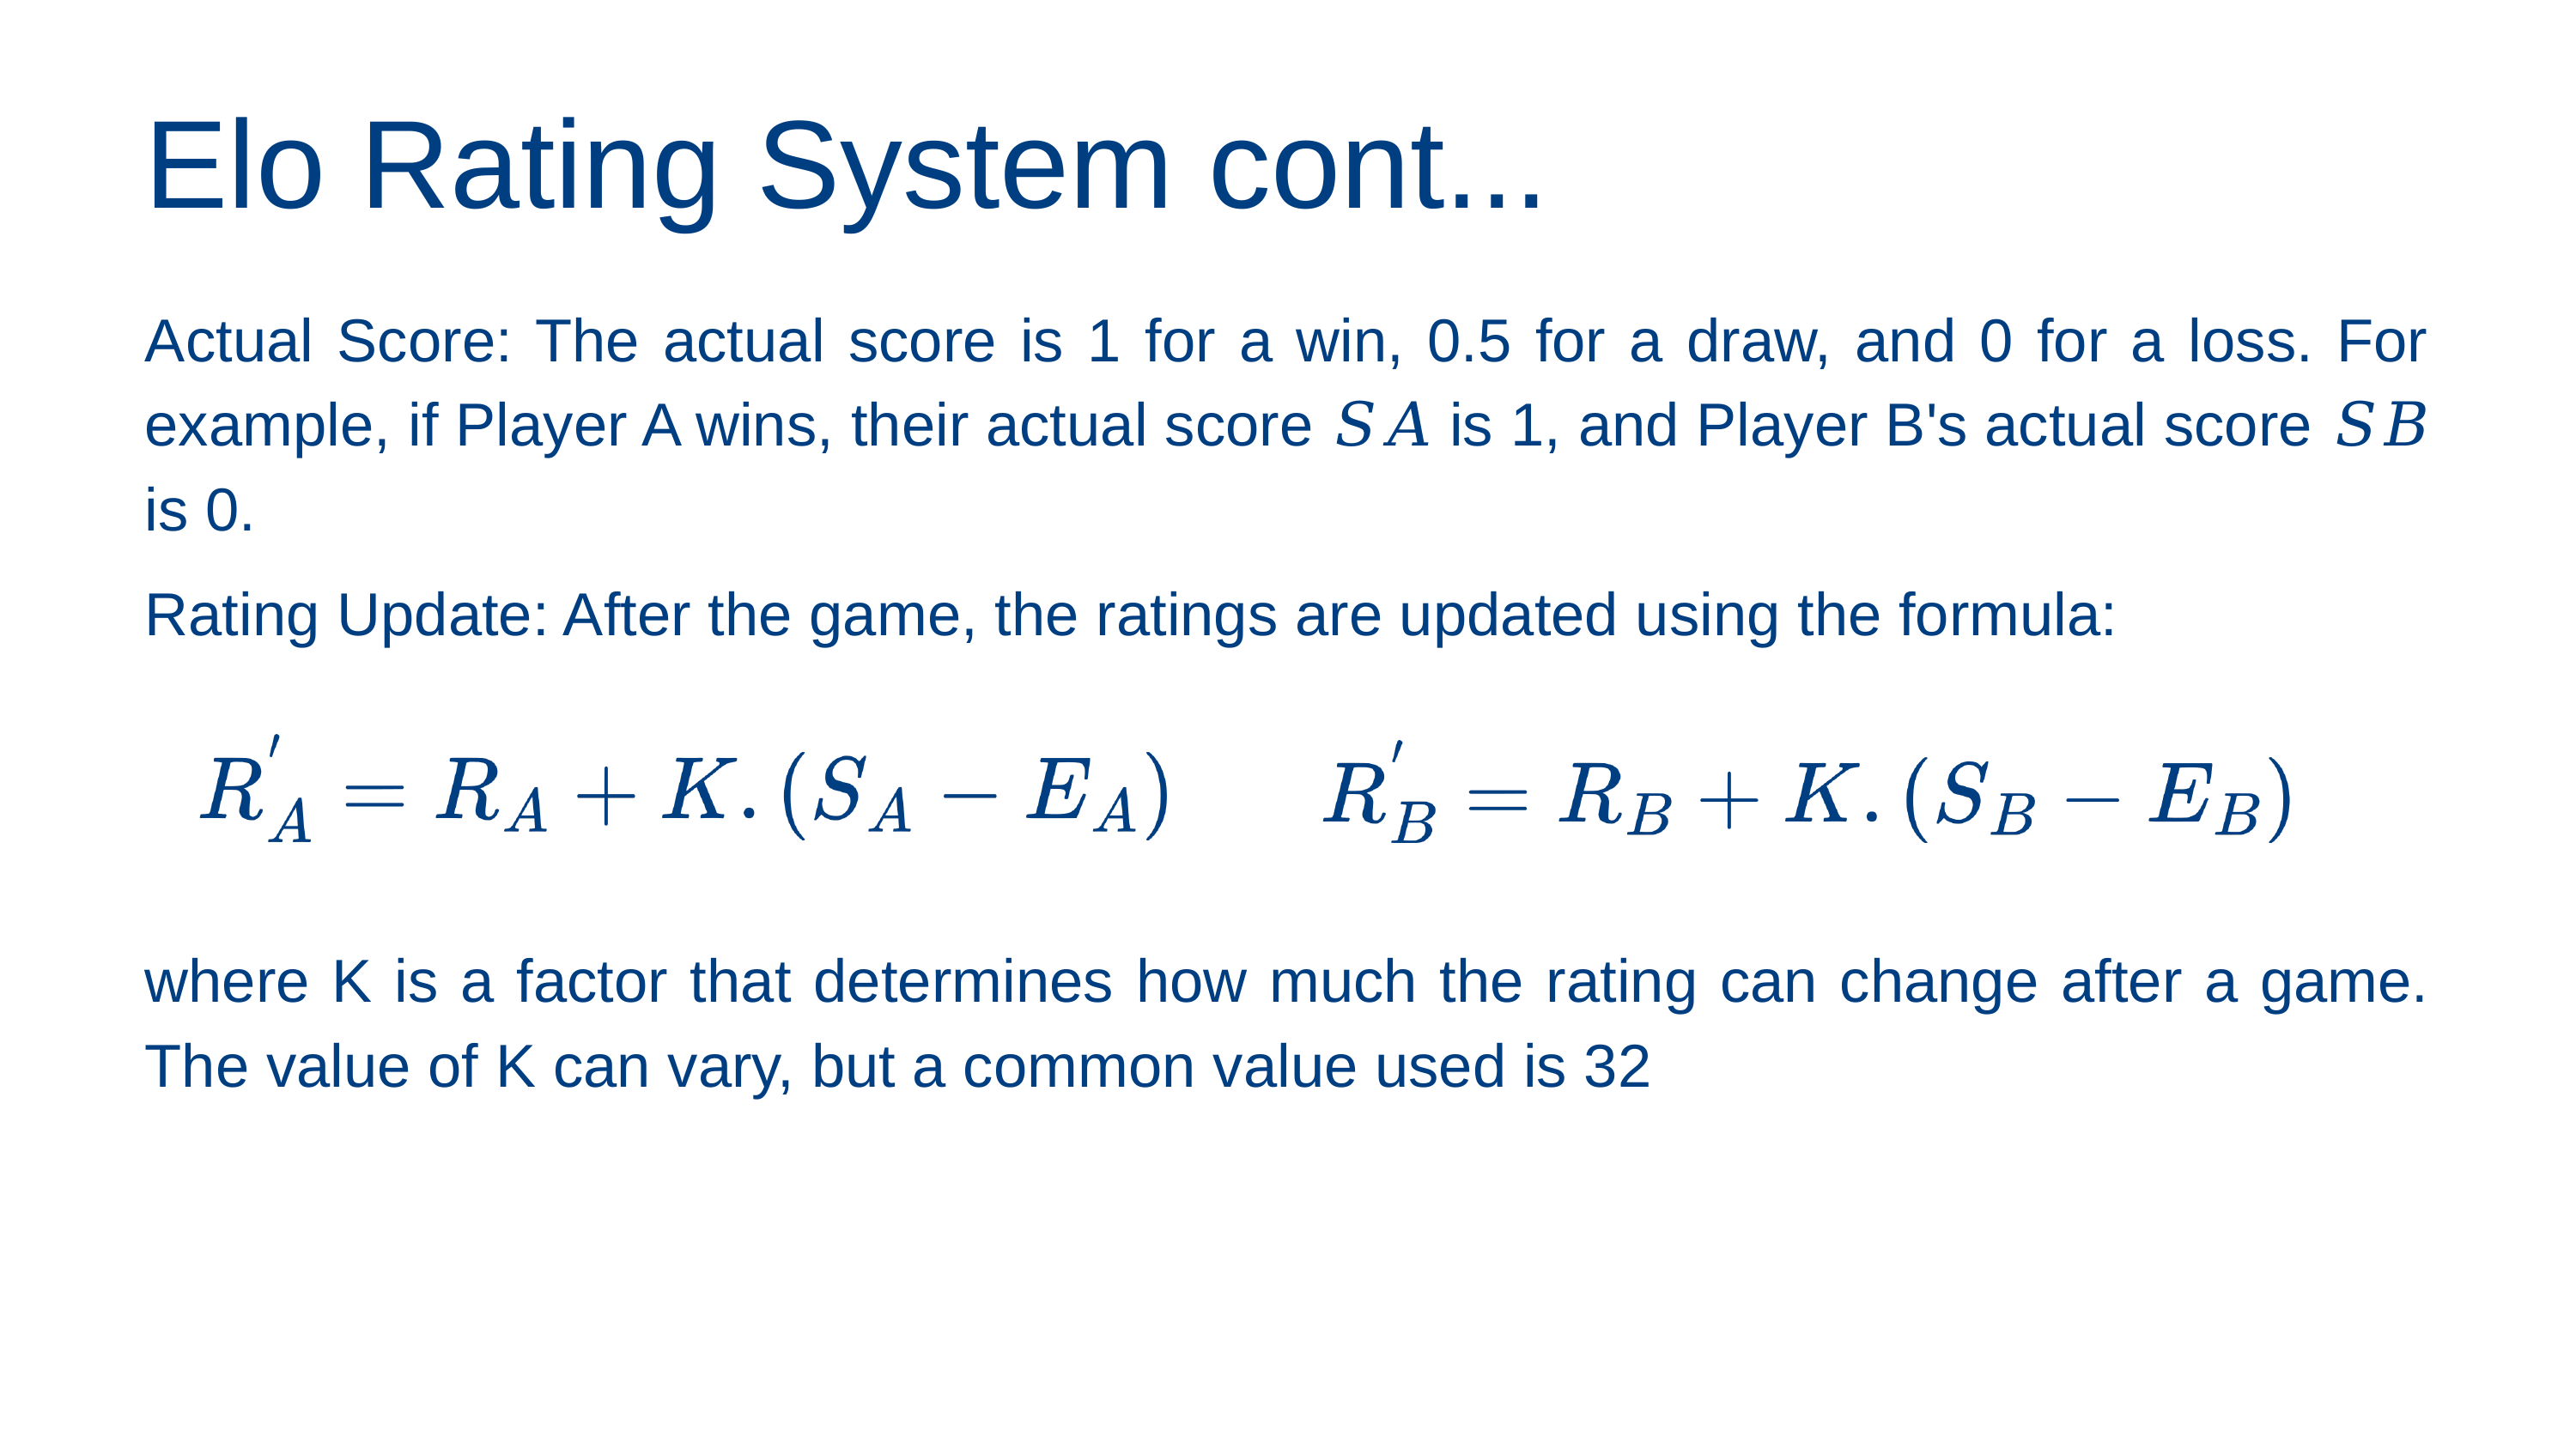

Elo Rating System cont...
Actual Score: The actual score is 1 for a win, 0.5 for a draw, and 0 for a loss. For example, if Player A wins, their actual score 𝑆𝐴 is 1, and Player B's actual score 𝑆𝐵 is 0.
Rating Update: After the game, the ratings are updated using the formula:

where K is a factor that determines how much the rating can change after a game. The value of K can vary, but a common value used is 32